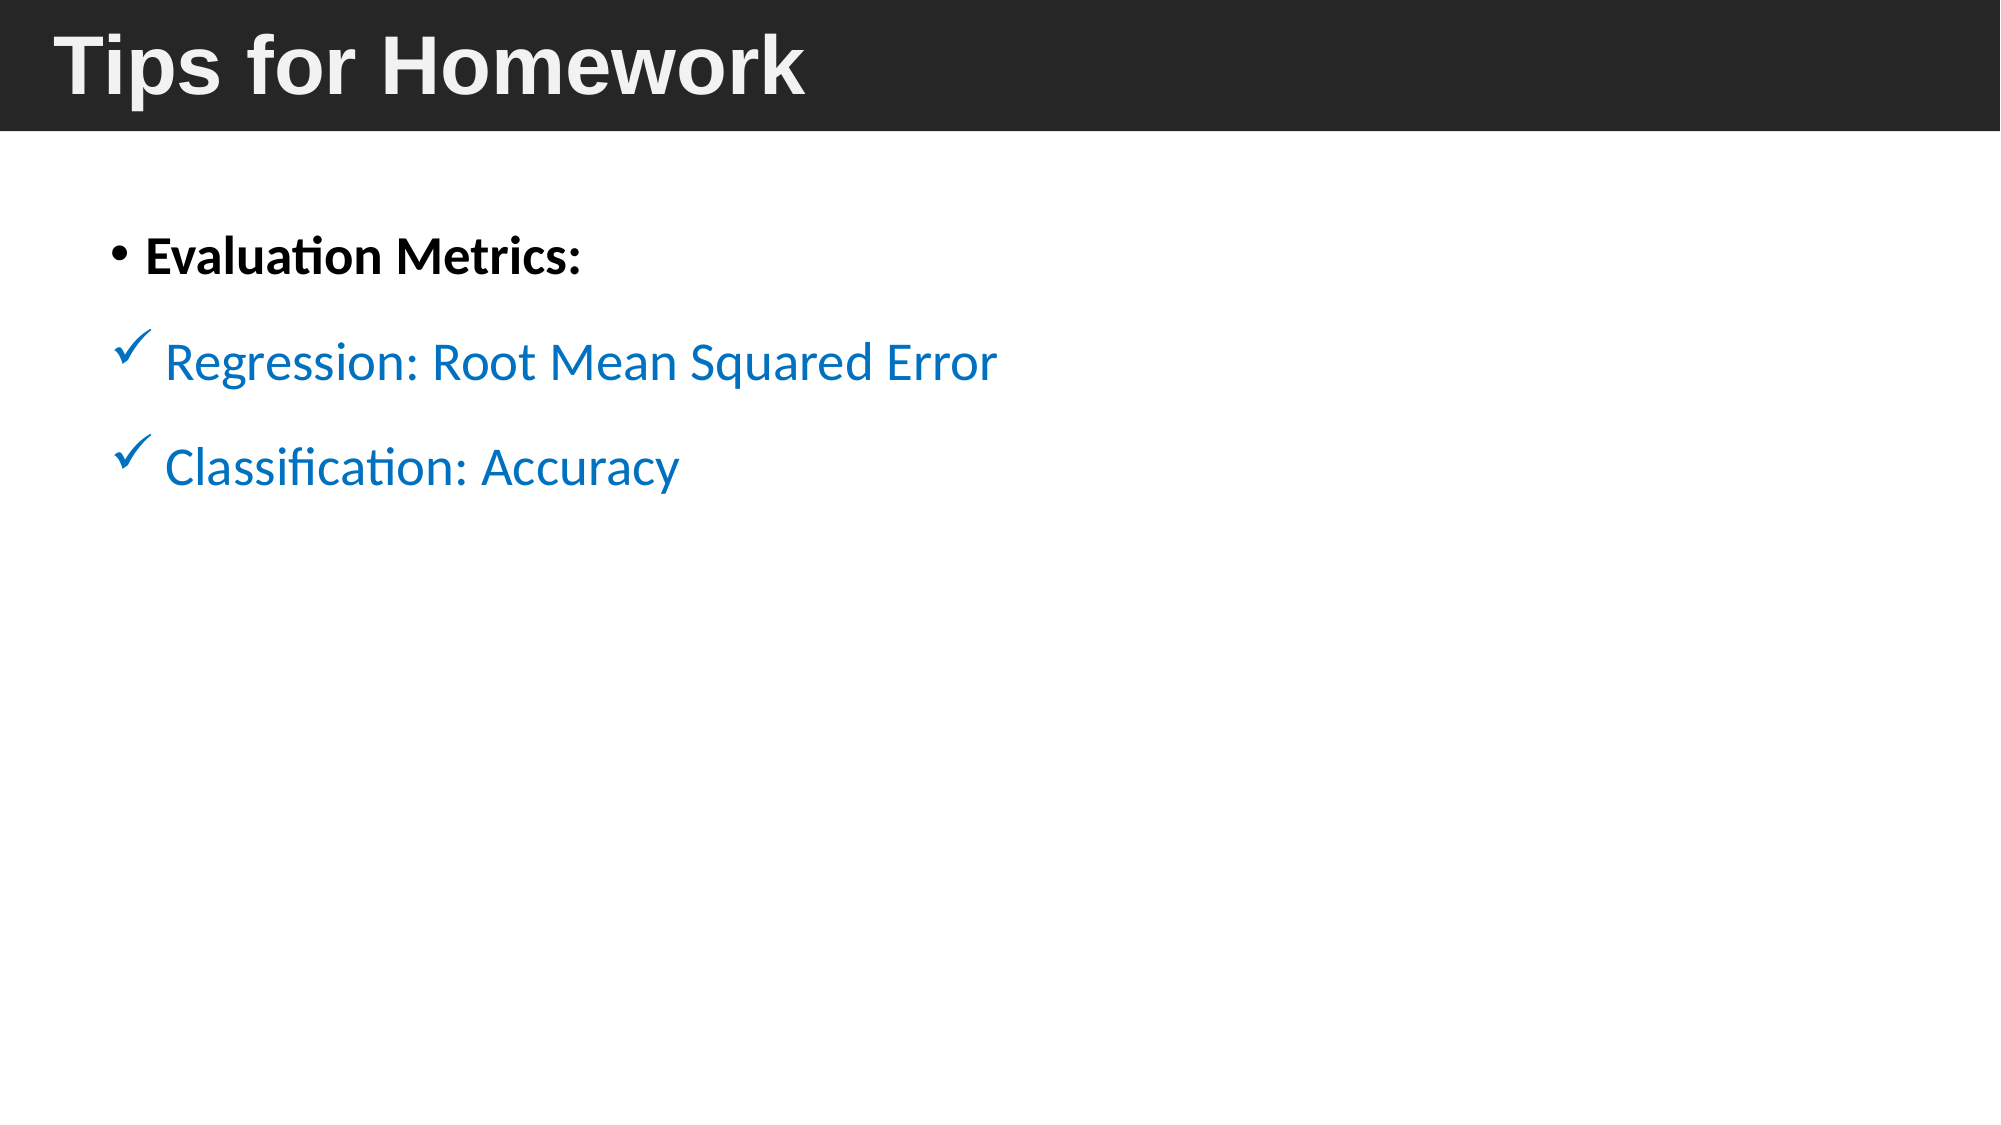

# Tips for Homework
Evaluation Metrics:
 Regression: Root Mean Squared Error
 Classification: Accuracy